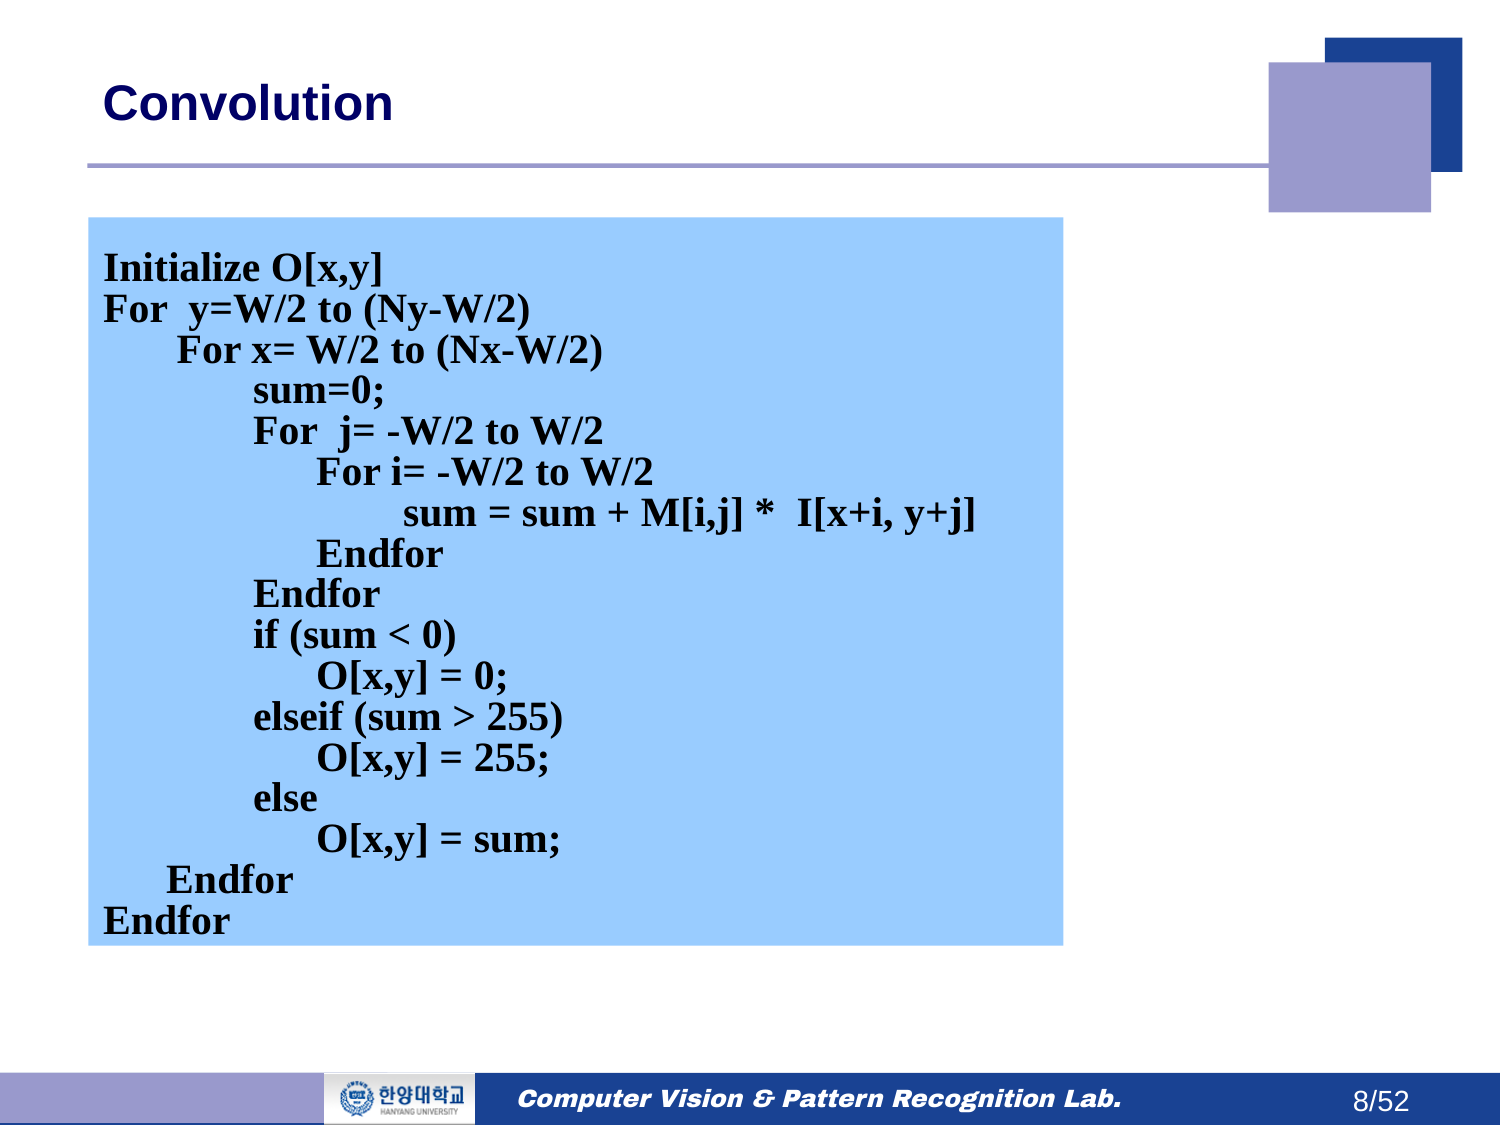

# Convolution

Initialize O[x,y]
For  y=W/2 to (Ny-W/2)
       For x= W/2 to (Nx-W/2)
	sum=0;
	For  j= -W/2 to W/2
       	      For i= -W/2 to W/2
		sum = sum + M[i,j] *  I[x+i, y+j]
	      Endfor
	Endfor
	if (sum < 0)
	      O[x,y] = 0;
	elseif (sum > 255)
	      O[x,y] = 255;
	else
	      O[x,y] = sum;
      Endfor
Endfor

Computer Vision & Pattern Recognition Lab.
8/52